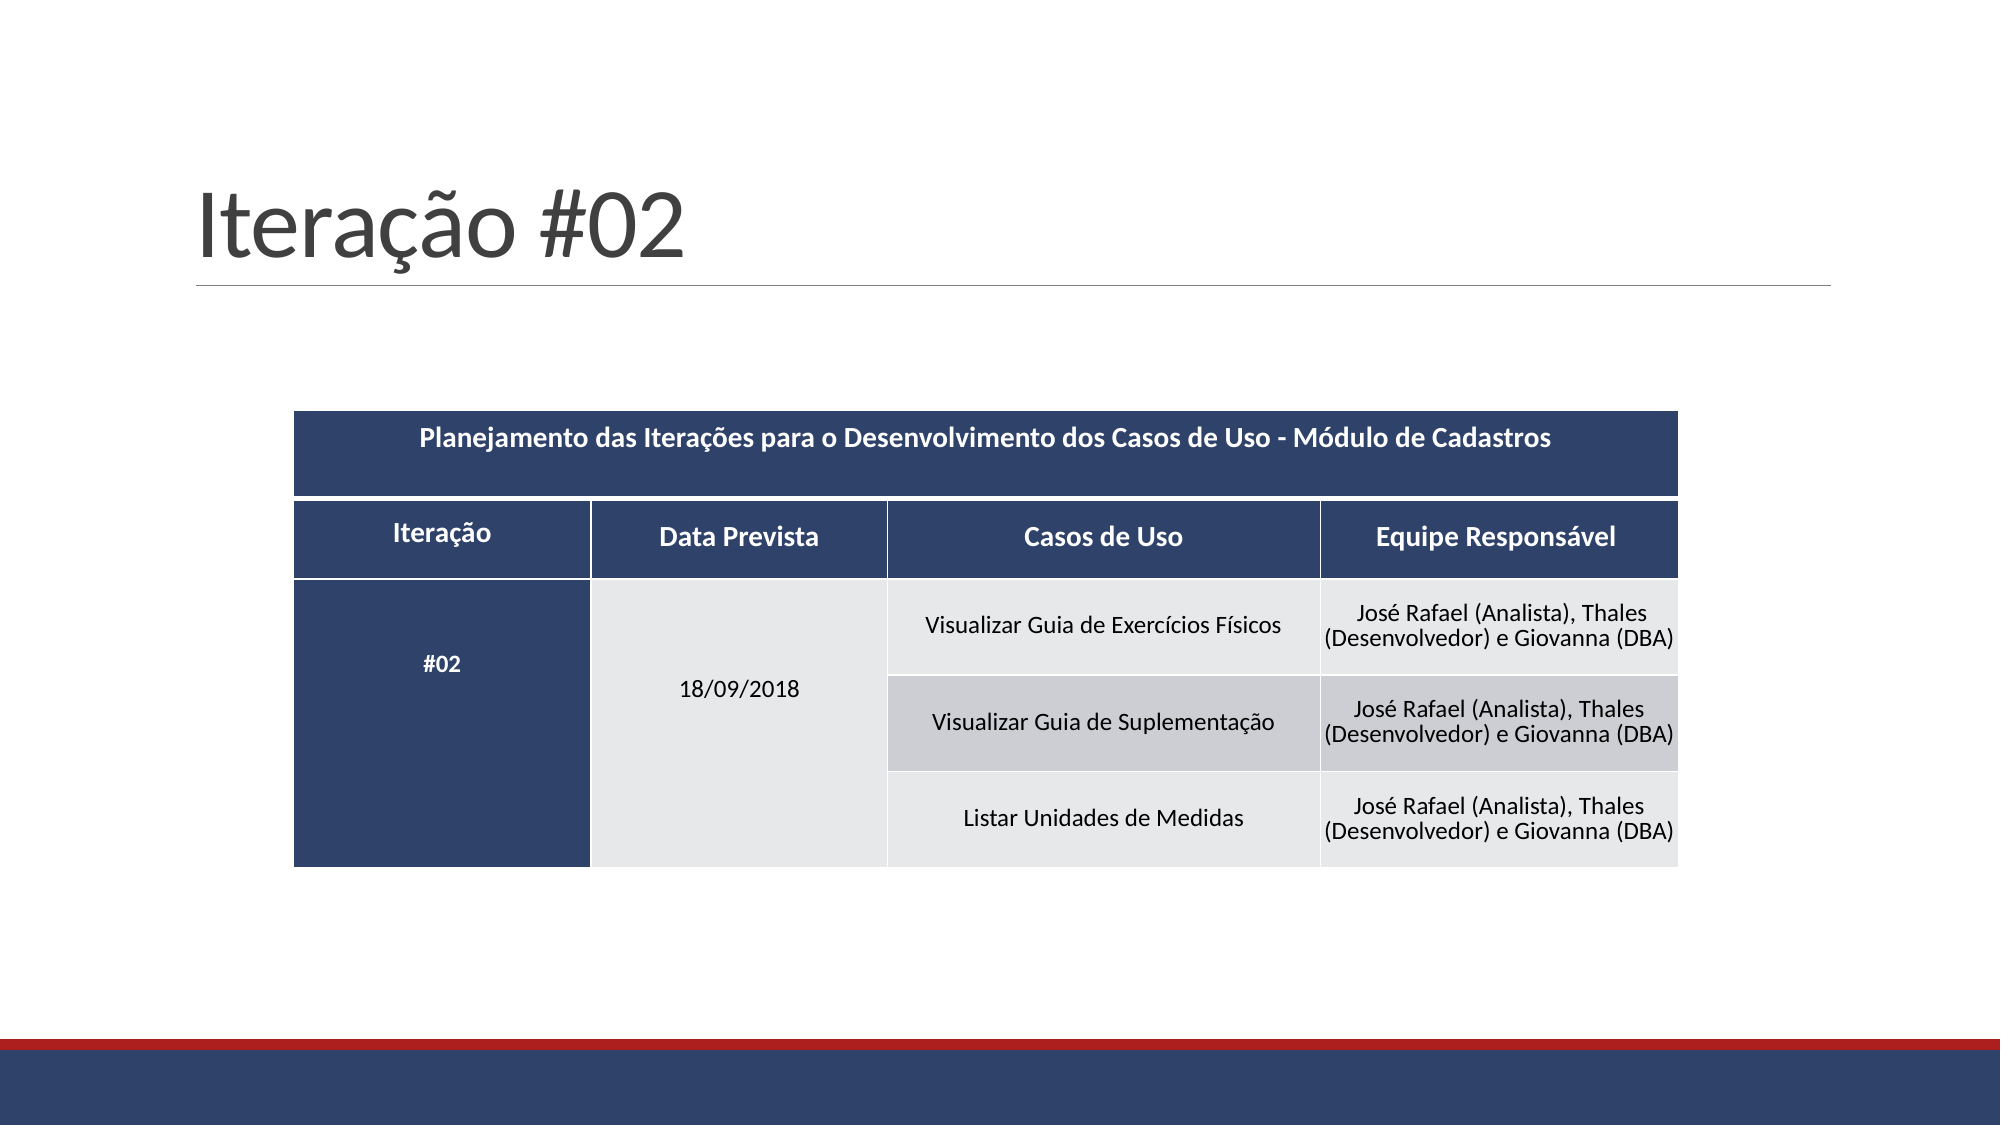

# Iteração #02
| Planejamento das Iterações para o Desenvolvimento dos Casos de Uso - Módulo de Cadastros |  |  |  |
| --- | --- | --- | --- |
| Iteração | Data Prevista | Casos de Uso | Equipe Responsável |
| #02 | 18/09/2018 | Visualizar Guia de Exercícios Físicos | José Rafael (Analista), Thales (Desenvolvedor) e Giovanna (DBA) |
|  |  | Visualizar Guia de Suplementação | José Rafael (Analista), Thales (Desenvolvedor) e Giovanna (DBA) |
|  |  | Listar Unidades de Medidas | José Rafael (Analista), Thales (Desenvolvedor) e Giovanna (DBA) |